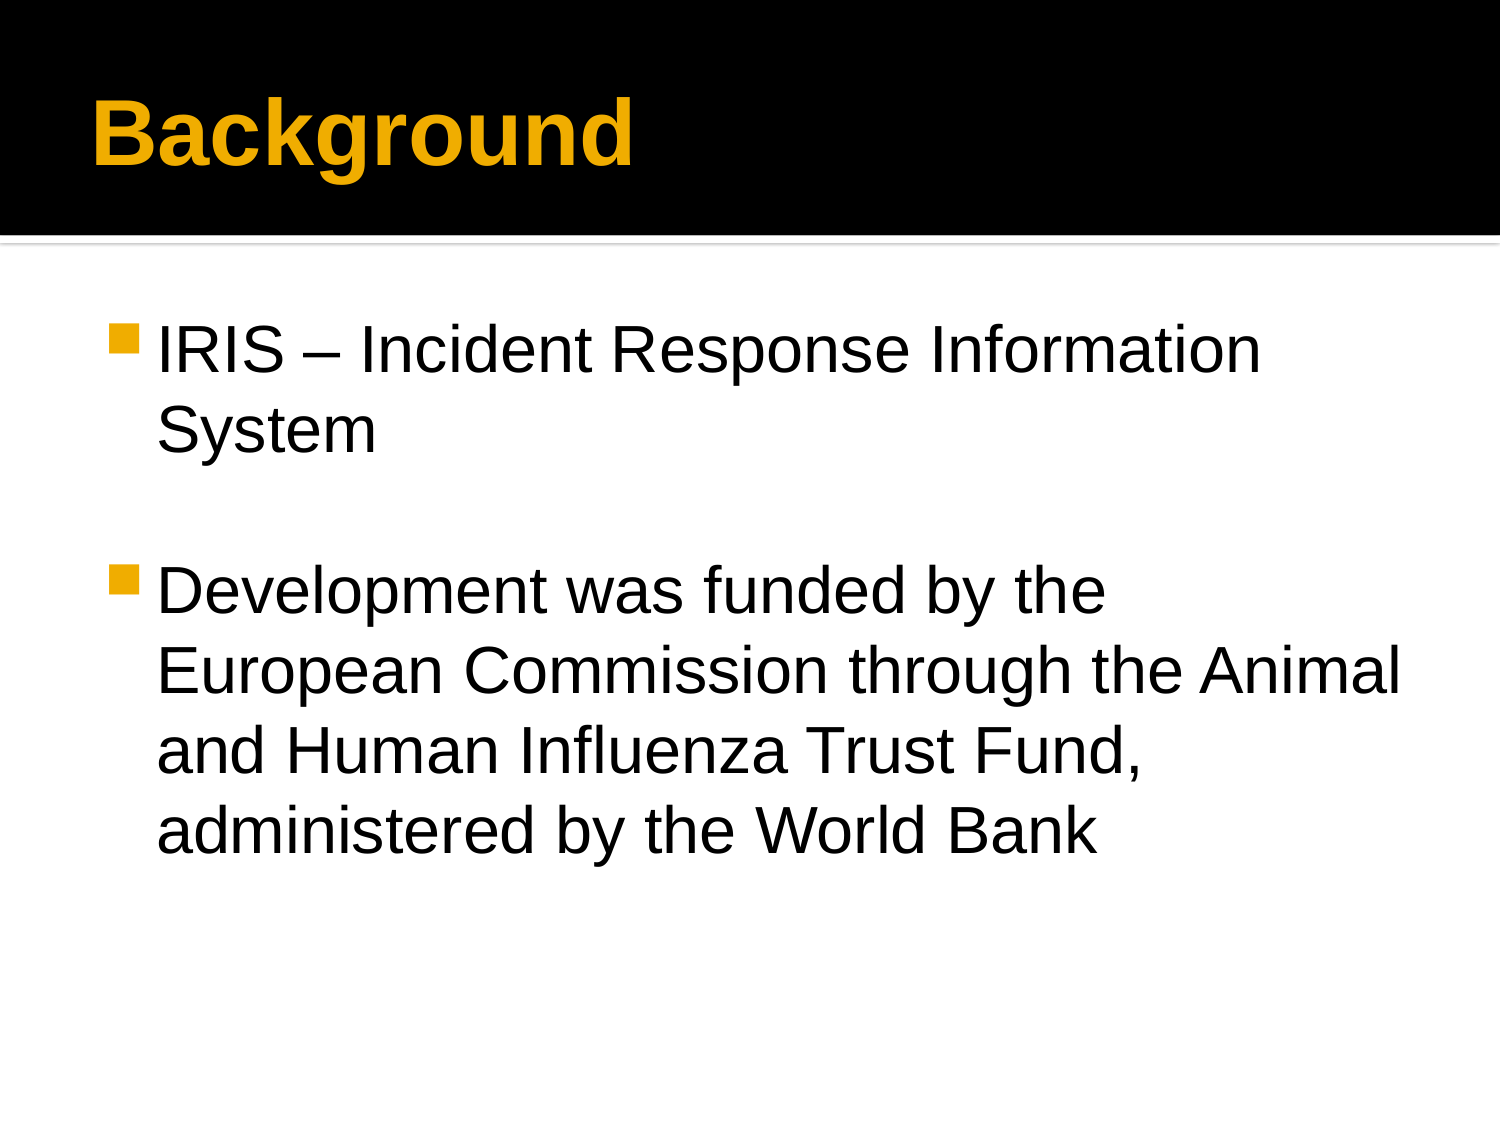

# Background
IRIS – Incident Response Information System

Development was funded by the European Commission through the Animal and Human Influenza Trust Fund, administered by the World Bank